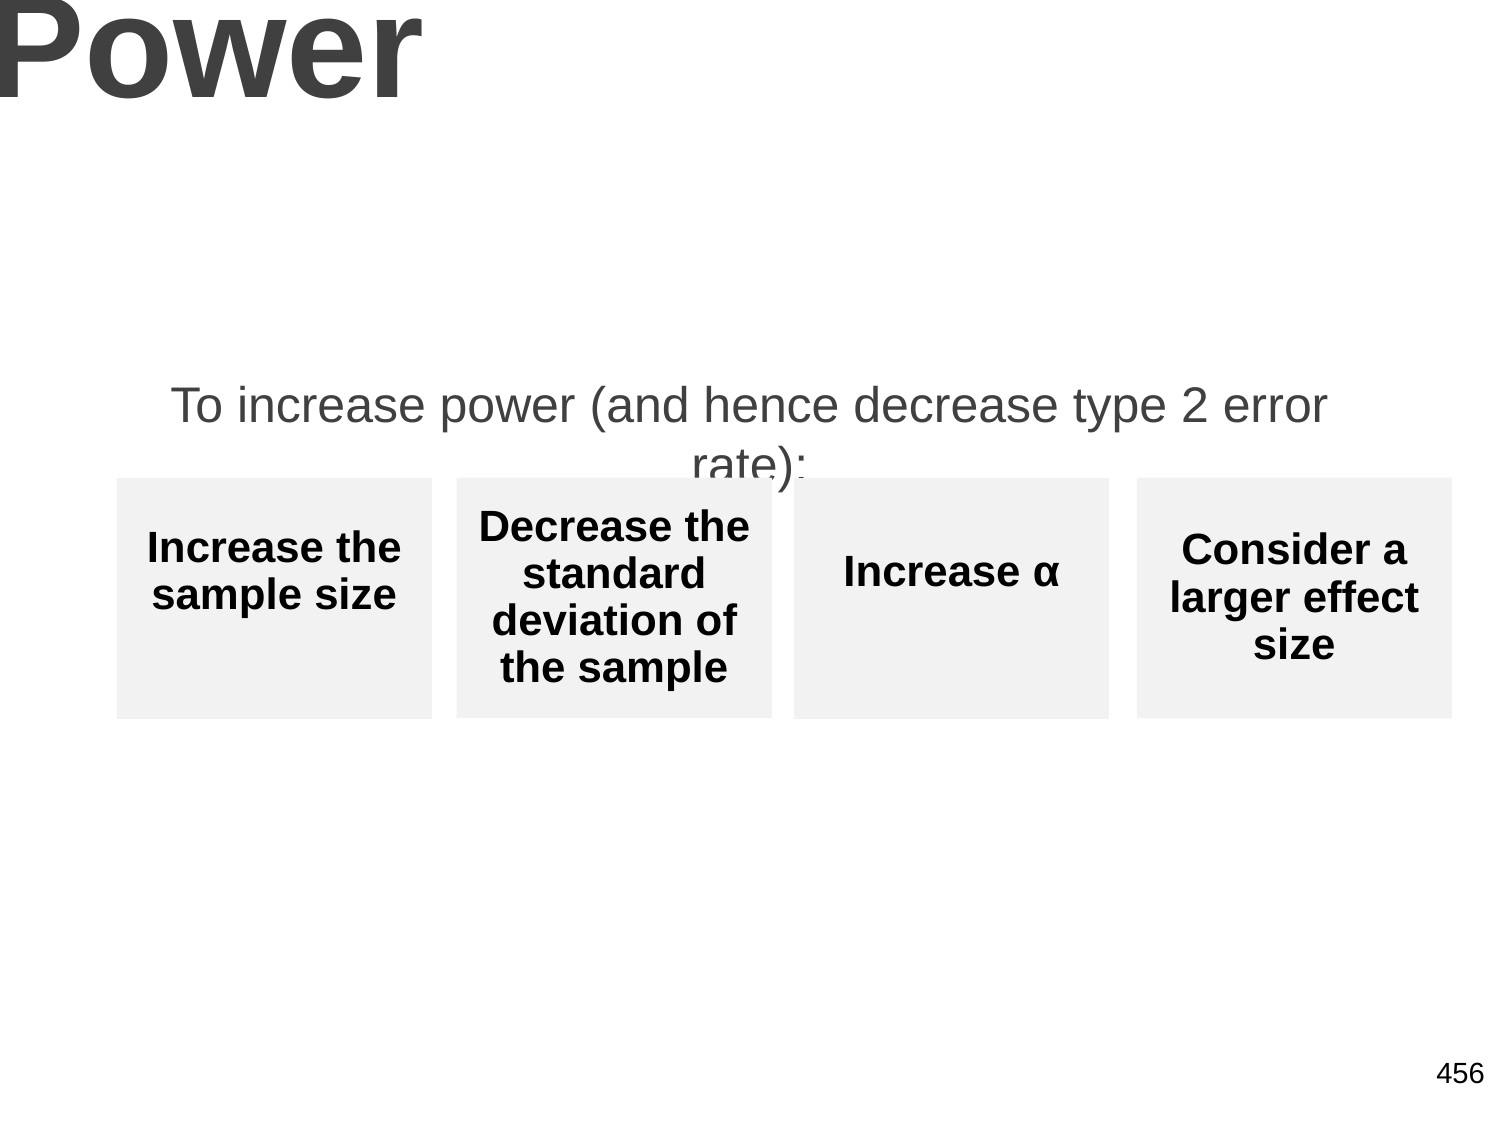

# Power
To increase power (and hence decrease type 2 error rate):
Consider a larger effect size
Decrease the standard deviation of the sample
Increase the sample size

Increase α

456